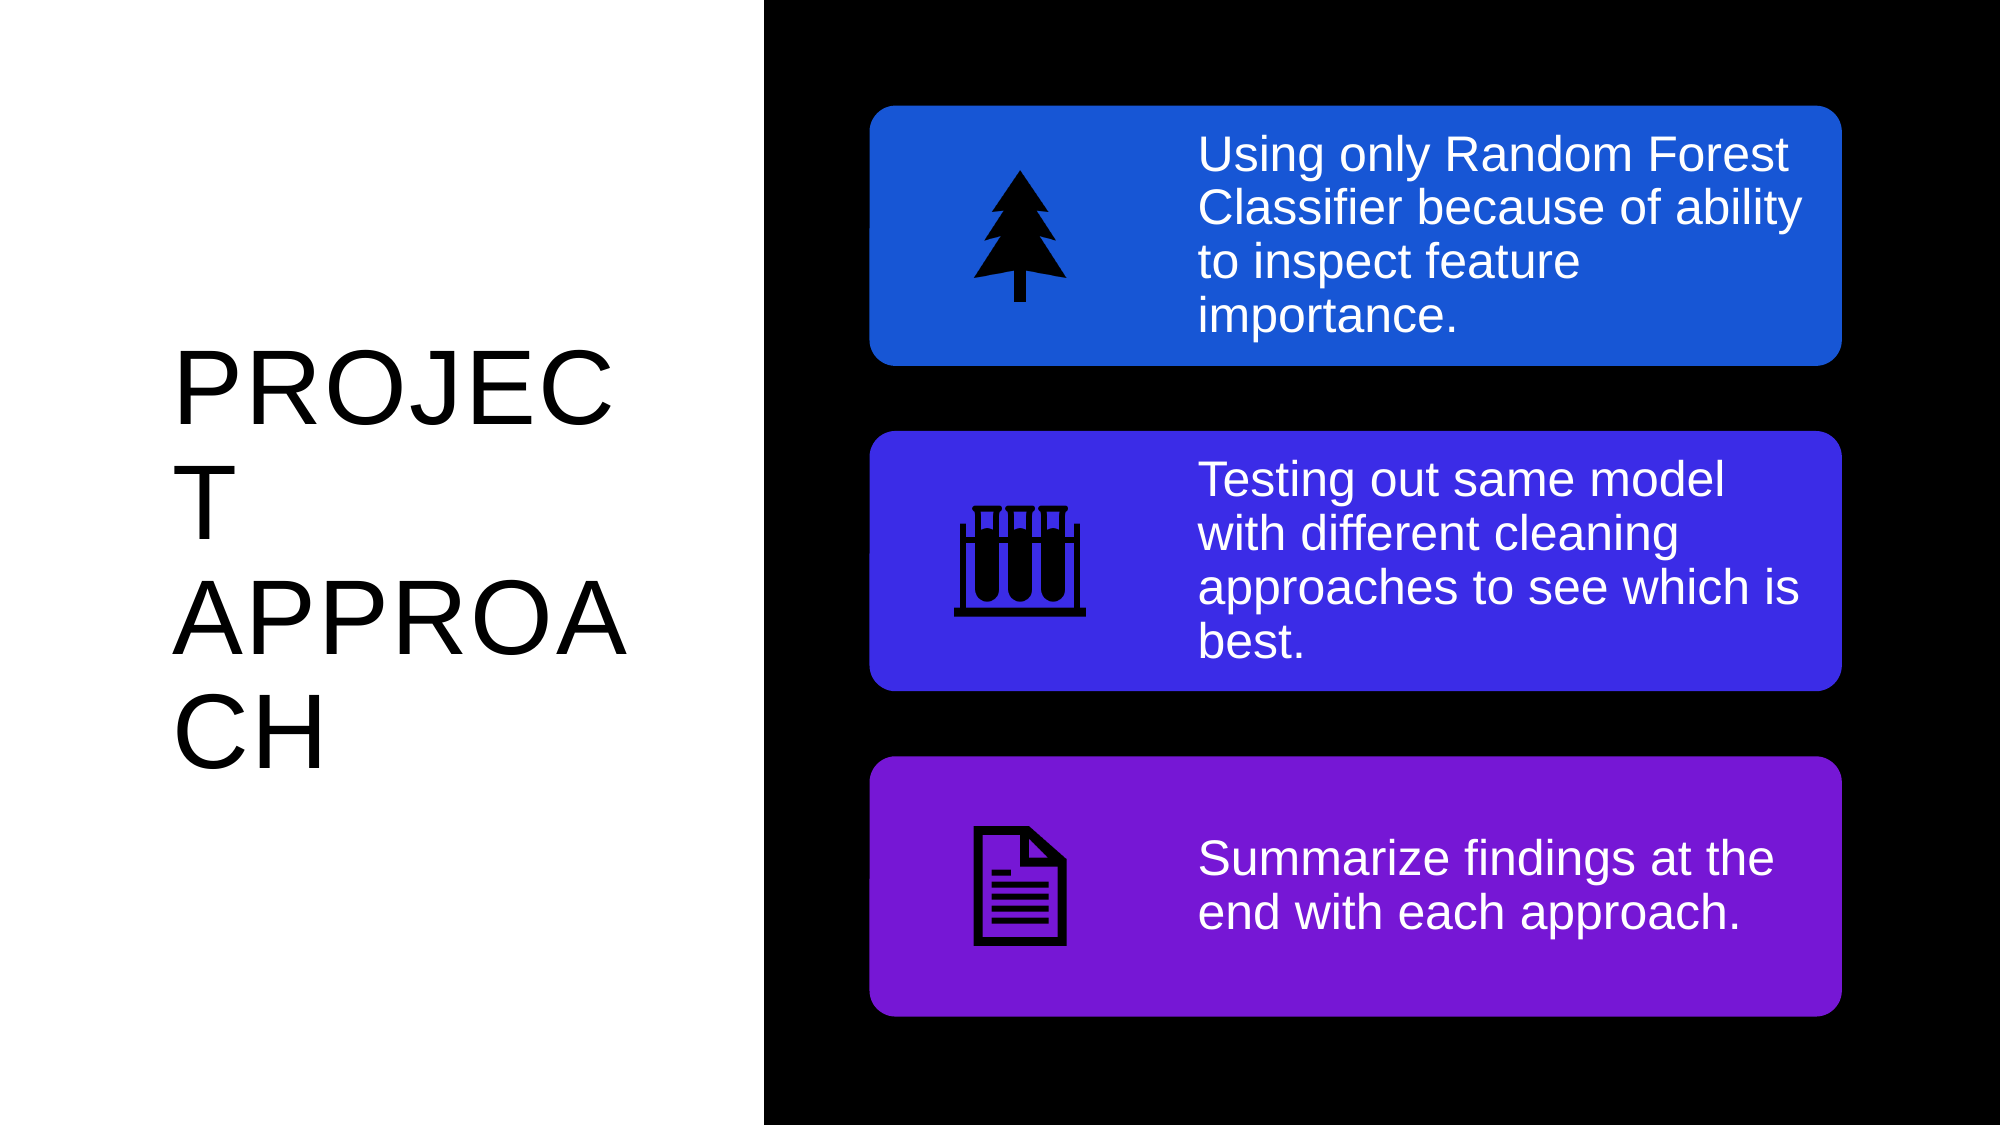

Using only Random Forest Classifier because of ability to inspect feature importance.
Testing out same model with different cleaning approaches to see which is best.
Summarize findings at the end with each approach.
# Project Approach